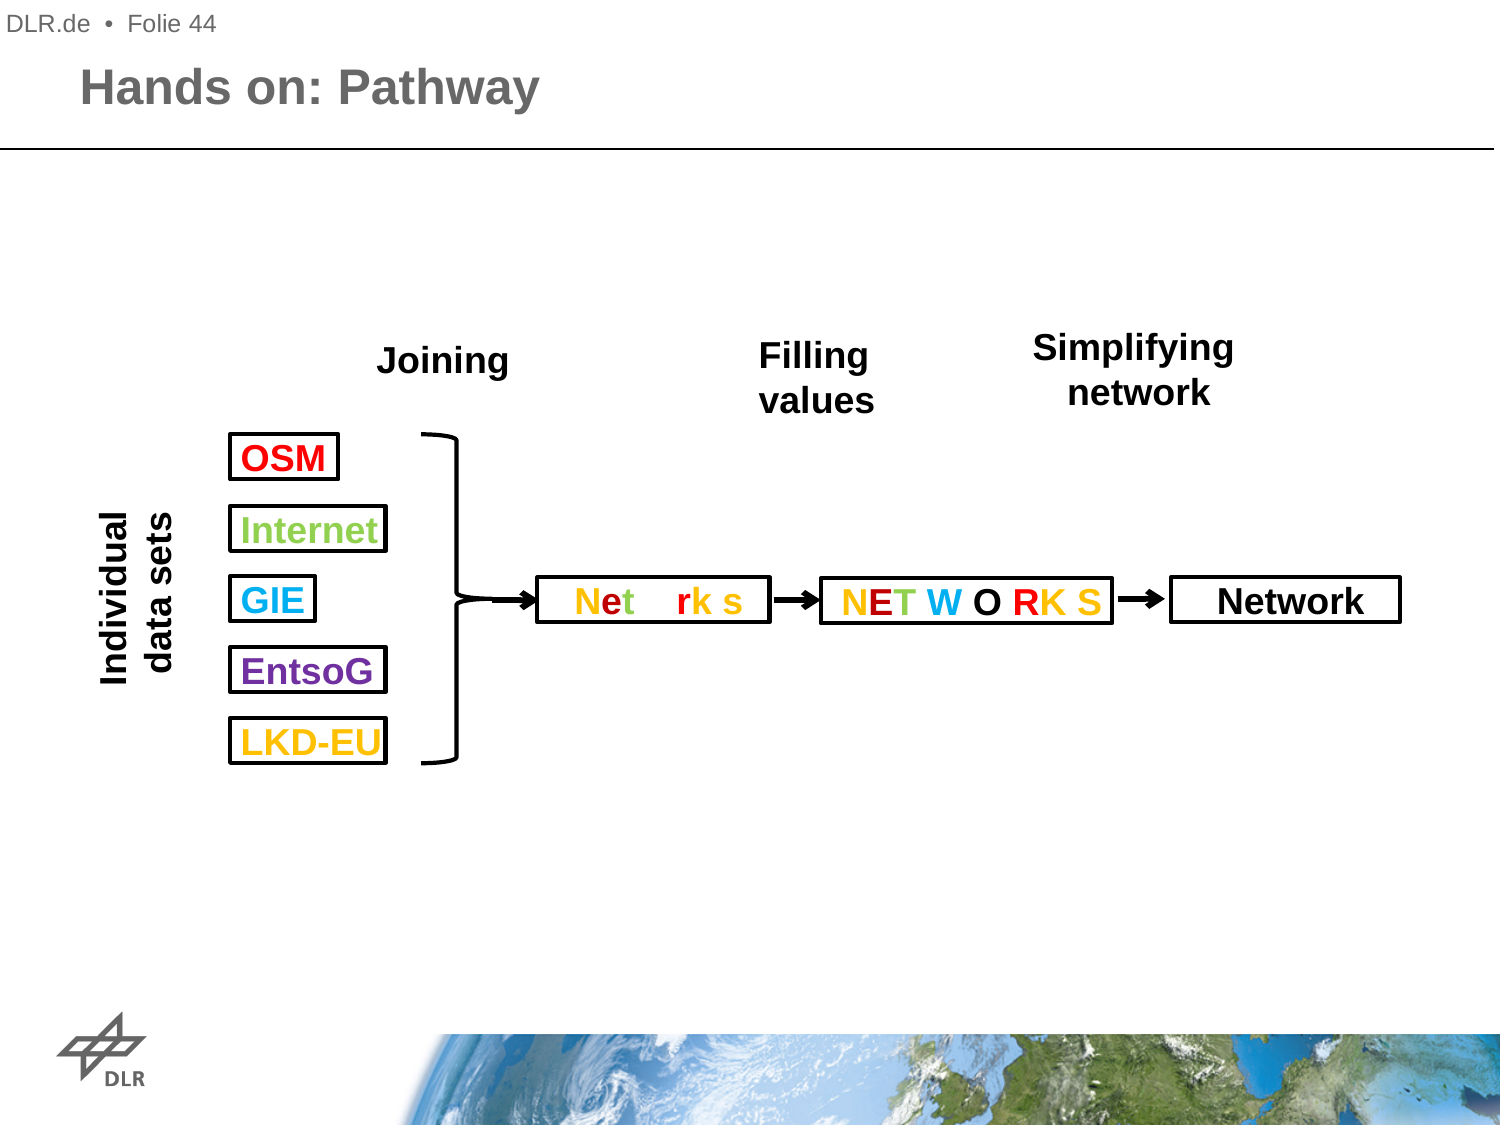

DLR.de  •  Folie 44
Hands on: Pathway
Simplifying
network
Filling
values
Joining
 OSM

 Internet
Individual
data sets
 GIE
 Network
 Net    rk s
 NET W O RK S
 EntsoG
 LKD-EU